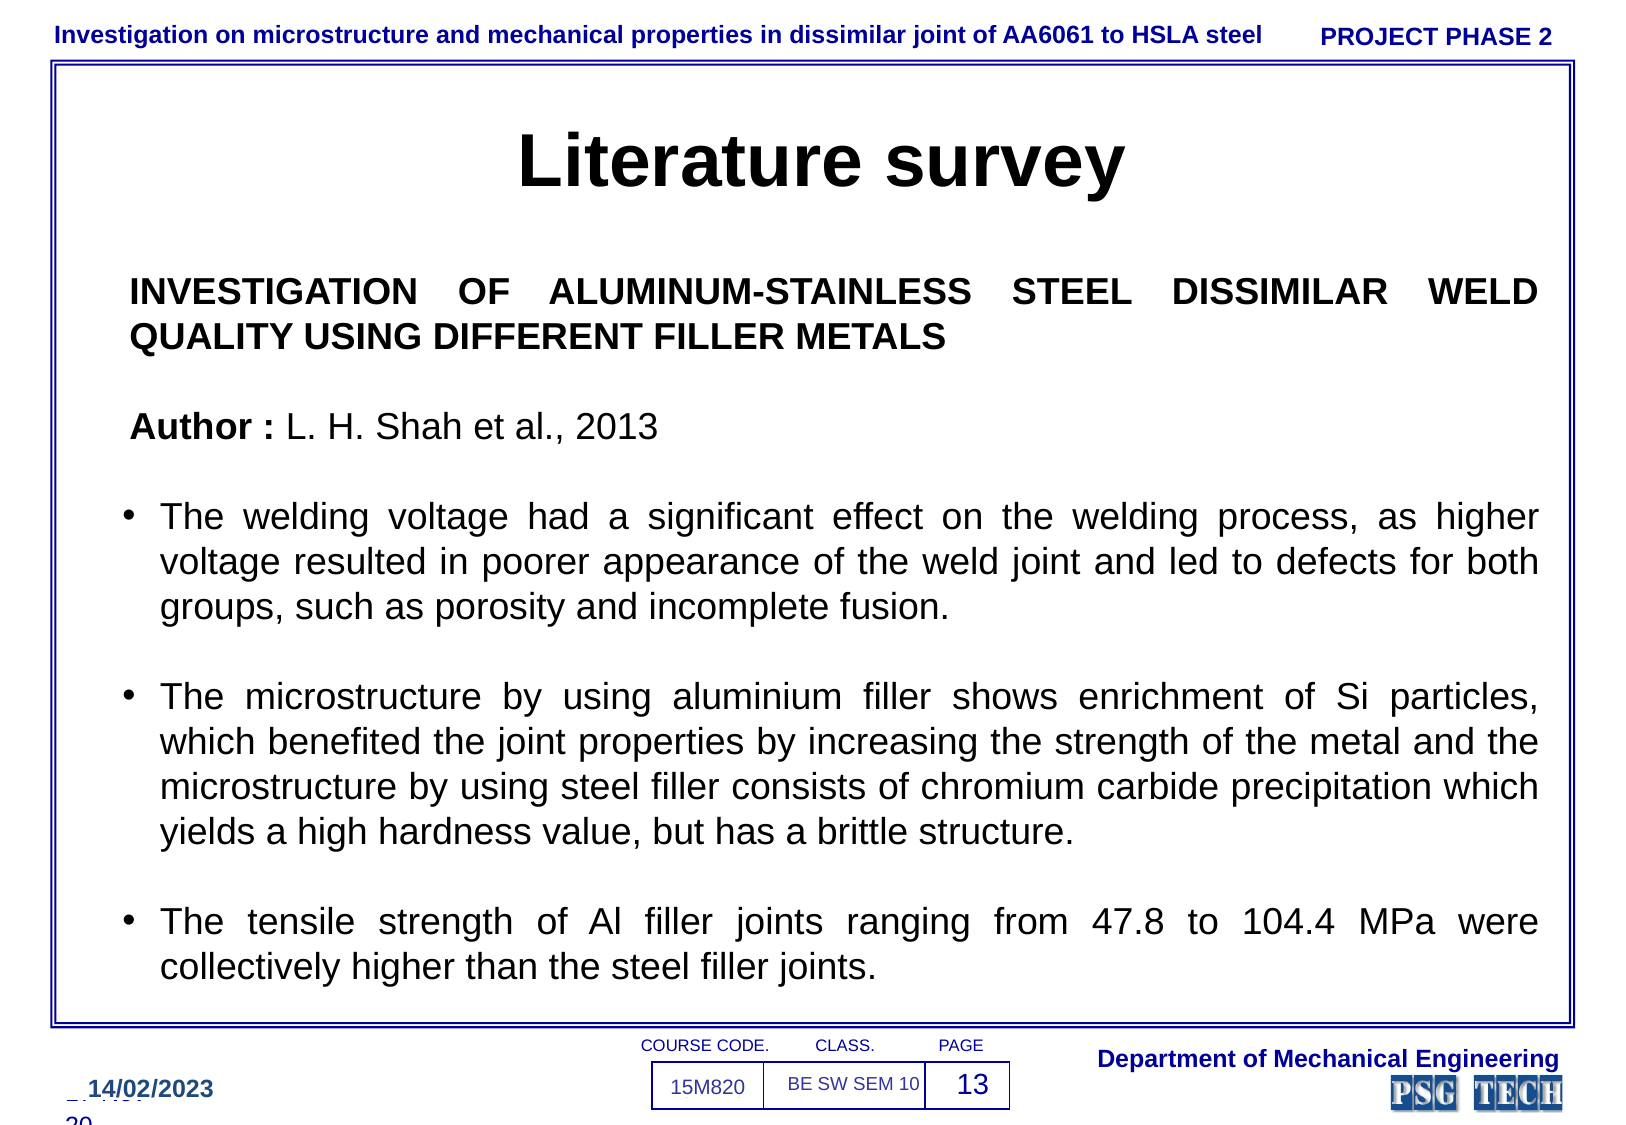

PROJECT PHASE 2

Investigation on microstructure and mechanical properties in dissimilar joint of AA6061 to HSLA steel
Literature survey

INVESTIGATION OF ALUMINUM-STAINLESS STEEL DISSIMILAR WELD QUALITY USING DIFFERENT FILLER METALS

Author : L. H. Shah et al., 2013

The welding voltage had a significant effect on the welding process, as higher voltage resulted in poorer appearance of the weld joint and led to defects for both groups, such as porosity and incomplete fusion.

The microstructure by using aluminium filler shows enrichment of Si particles, which benefited the joint properties by increasing the strength of the metal and the microstructure by using steel filler consists of chromium carbide precipitation which yields a high hardness value, but has a brittle structure.

The tensile strength of Al filler joints ranging from 47.8 to 104.4 MPa were collectively higher than the steel filler joints.
CLASS.
COURSE CODE.
PAGE
Department of Mechanical Engineering
| 15M820 | BE SW SEM 10 | 13 |
| --- | --- | --- |
14/02/2023

BE:

17-Nov-20
15M216